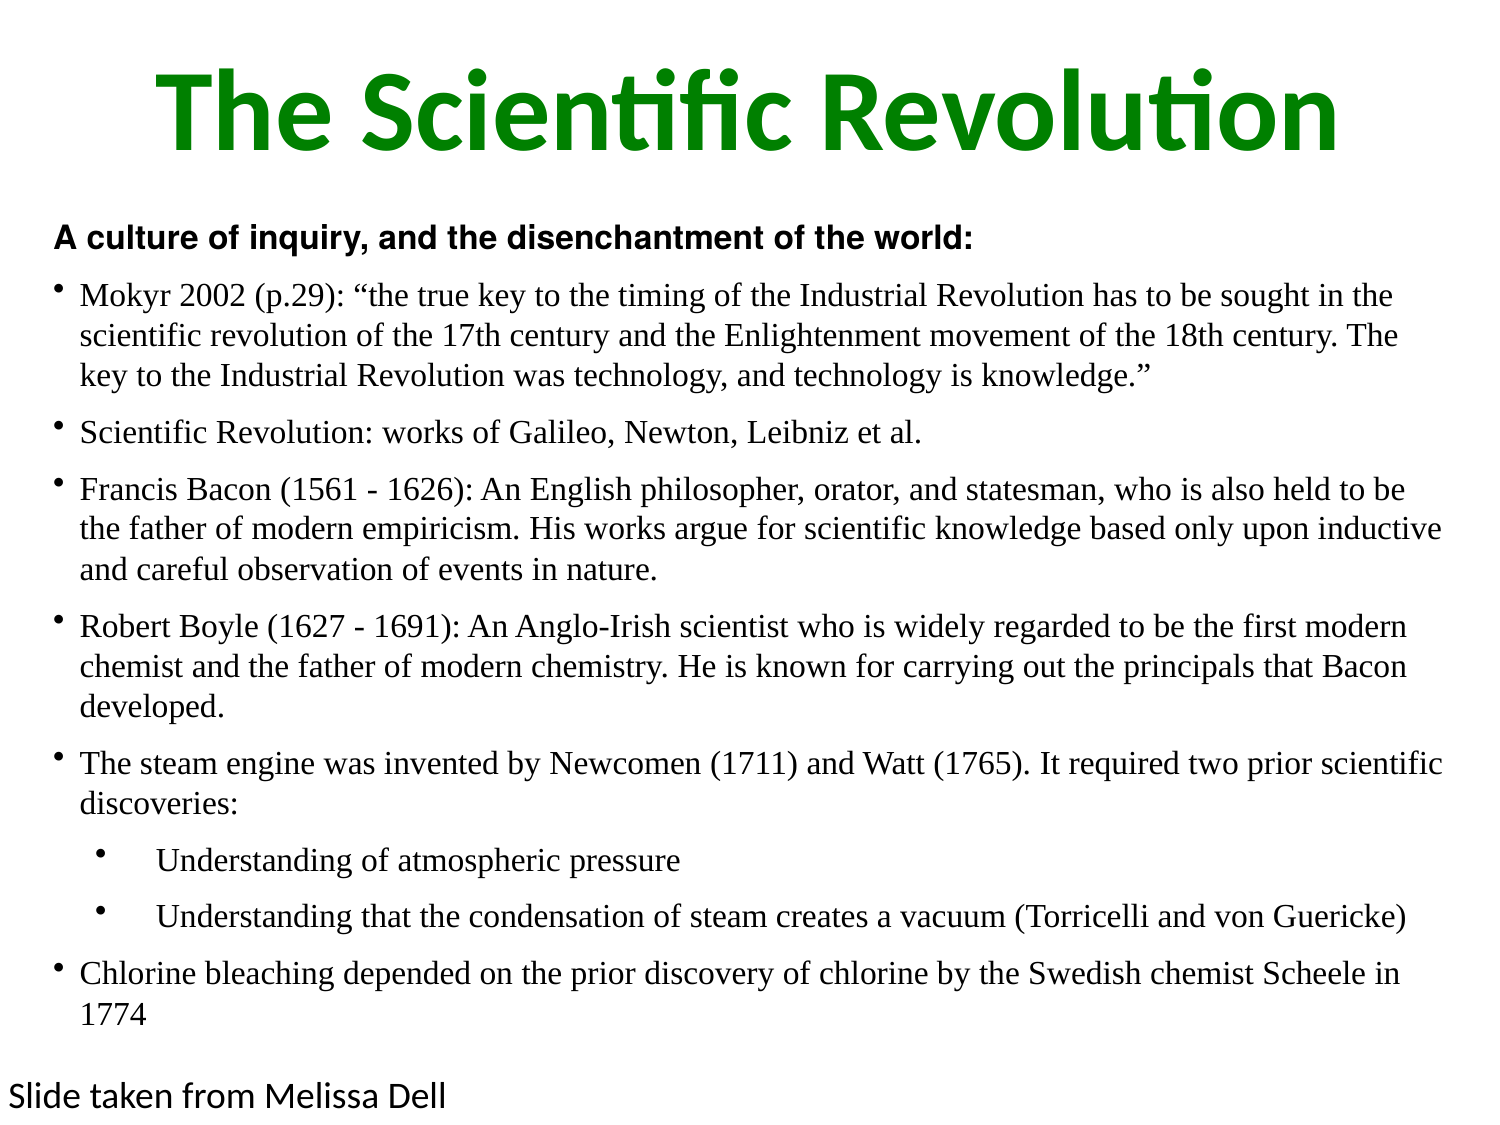

The Scientific Revolution
A culture of inquiry, and the disenchantment of the world:
Mokyr 2002 (p.29): “the true key to the timing of the Industrial Revolution has to be sought in the scientific revolution of the 17th century and the Enlightenment movement of the 18th century. The key to the Industrial Revolution was technology, and technology is knowledge.”
Scientific Revolution: works of Galileo, Newton, Leibniz et al.
Francis Bacon (1561 - 1626): An English philosopher, orator, and statesman, who is also held to be the father of modern empiricism. His works argue for scientific knowledge based only upon inductive and careful observation of events in nature.
Robert Boyle (1627 - 1691): An Anglo-Irish scientist who is widely regarded to be the first modern chemist and the father of modern chemistry. He is known for carrying out the principals that Bacon developed.
The steam engine was invented by Newcomen (1711) and Watt (1765). It required two prior scientific discoveries:
􏰀 Understanding of atmospheric pressure
􏰀 Understanding that the condensation of steam creates a vacuum (Torricelli and von Guericke)
Chlorine bleaching depended on the prior discovery of chlorine by the Swedish chemist Scheele in 1774
Slide taken from Melissa Dell